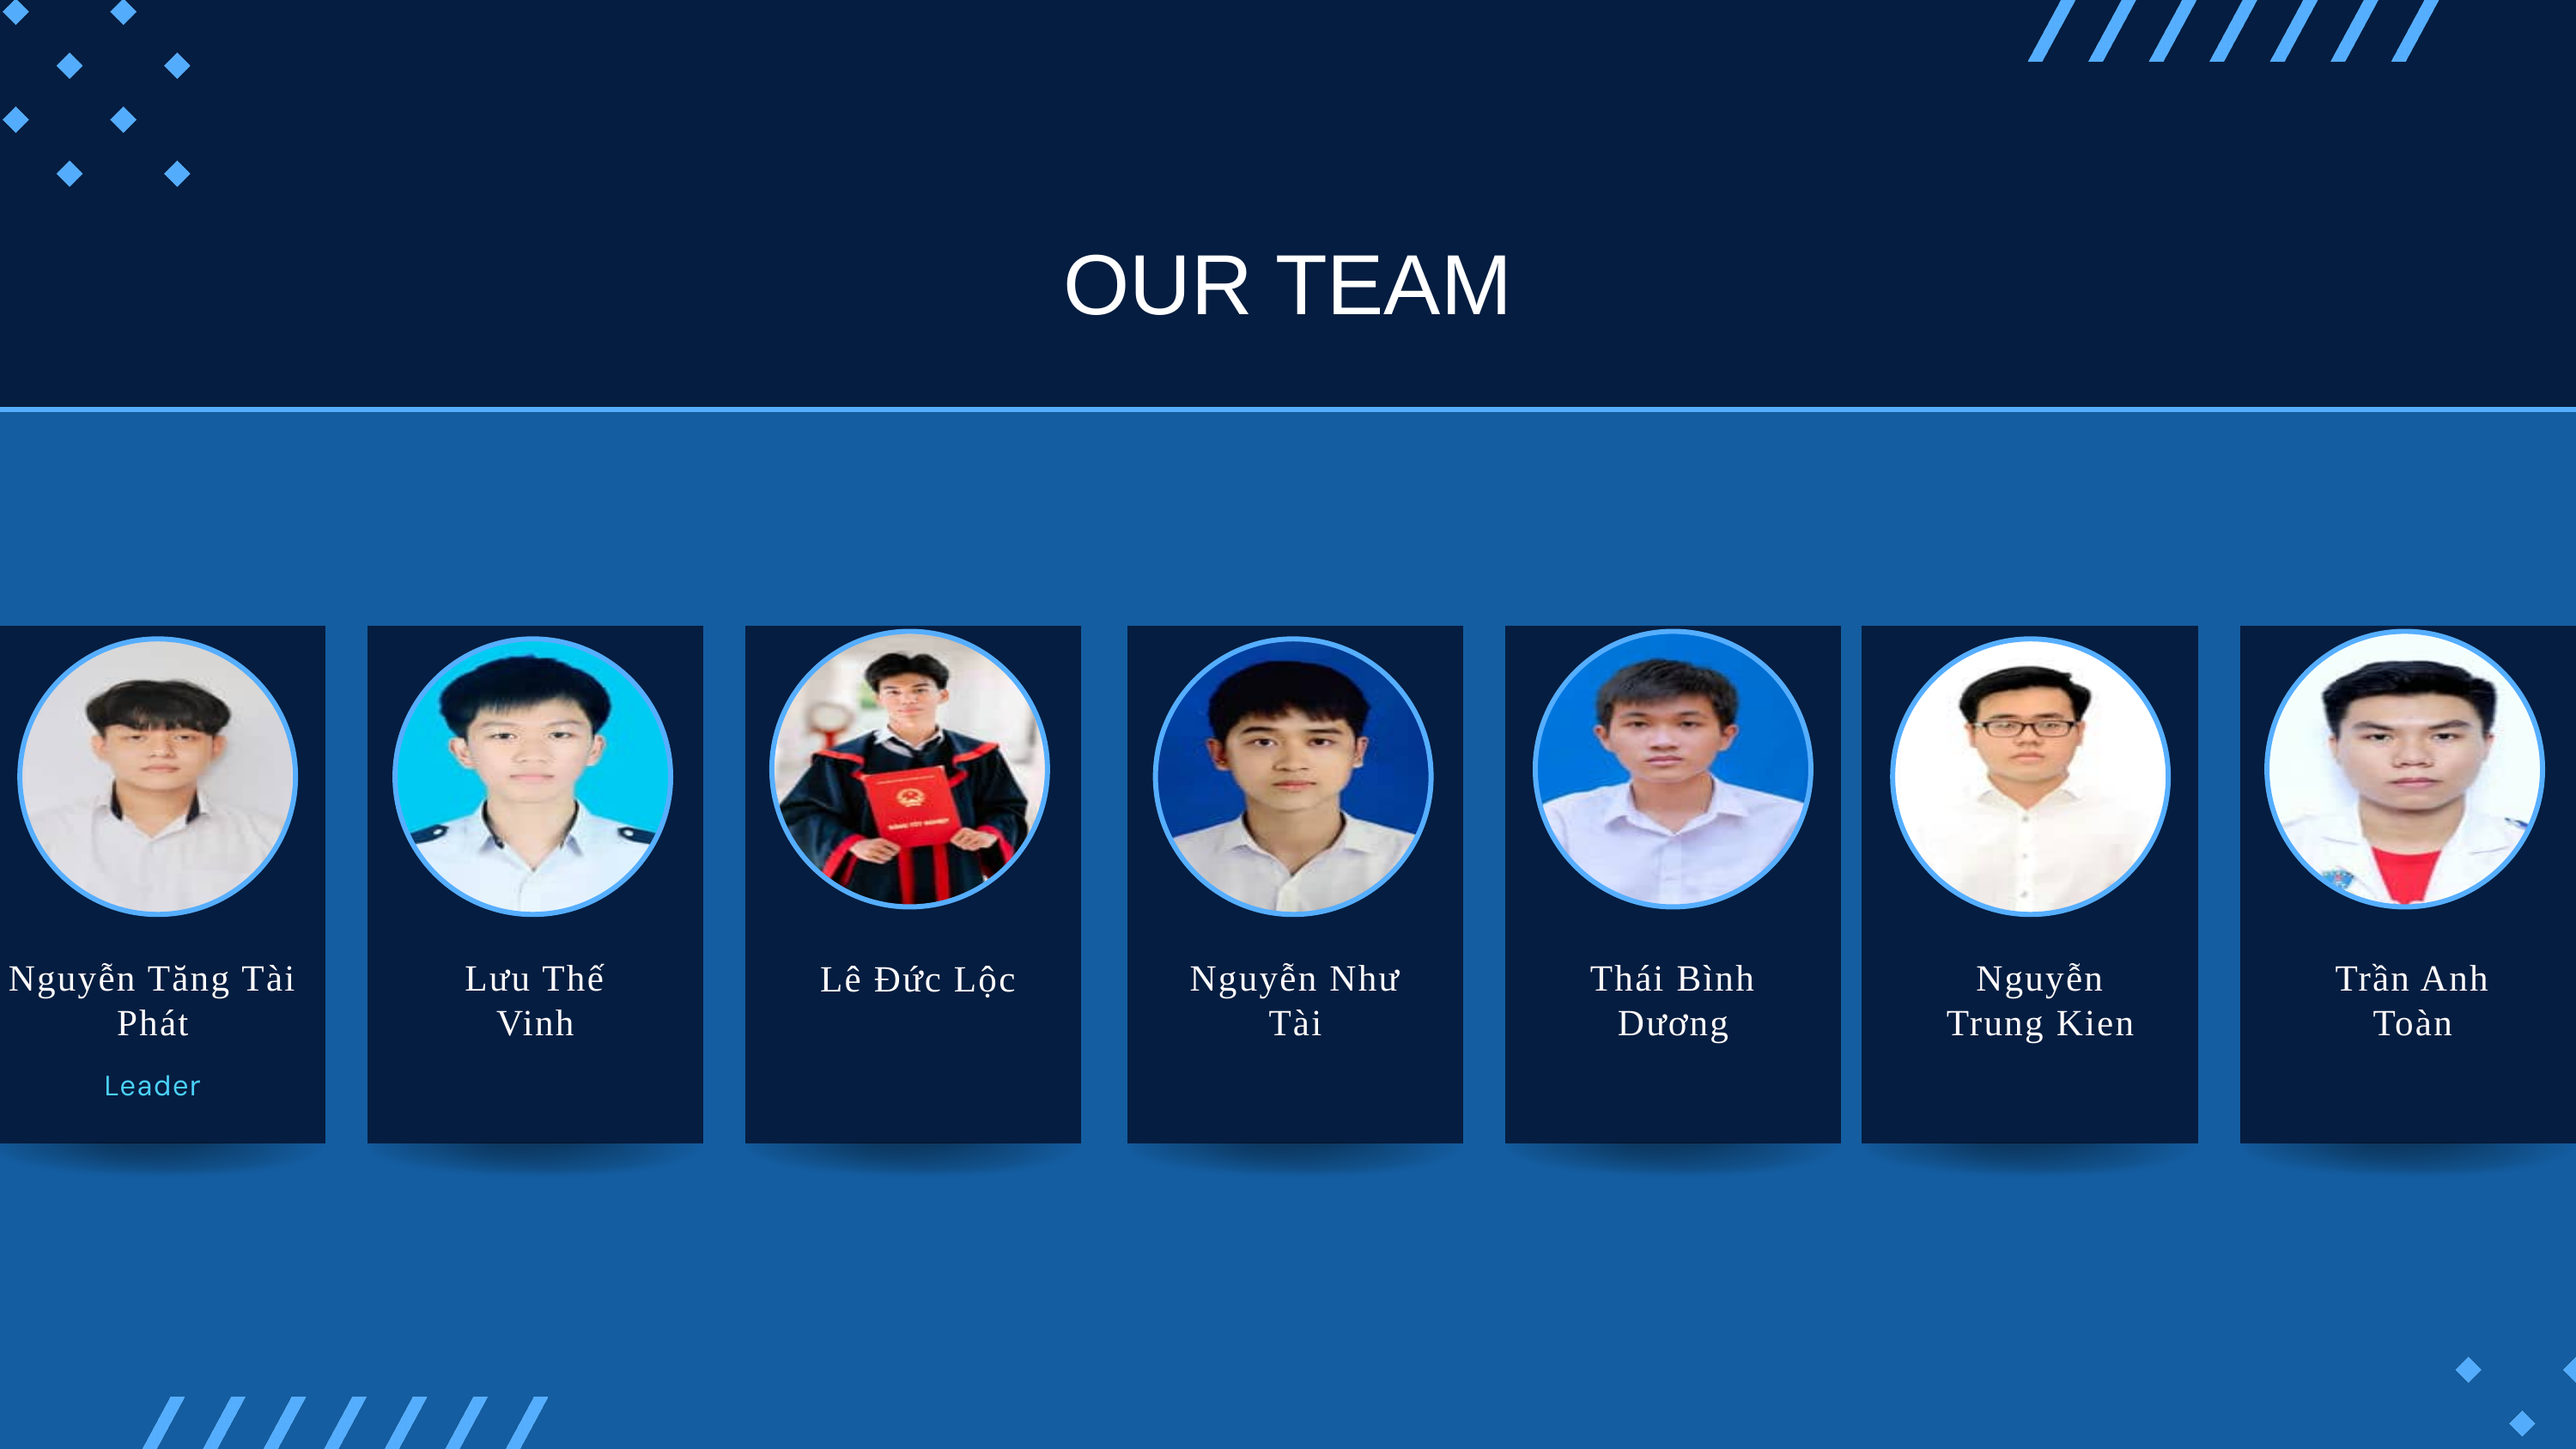

OUR TEAM

Nguyễn Tăng Tài Phát
Lưu Thế Vinh
Lê Đức Lộc
Nguyễn Như Tài
Thái Bình Dương
Nguyễn Trung Kien
Trần Anh Toàn
Leader